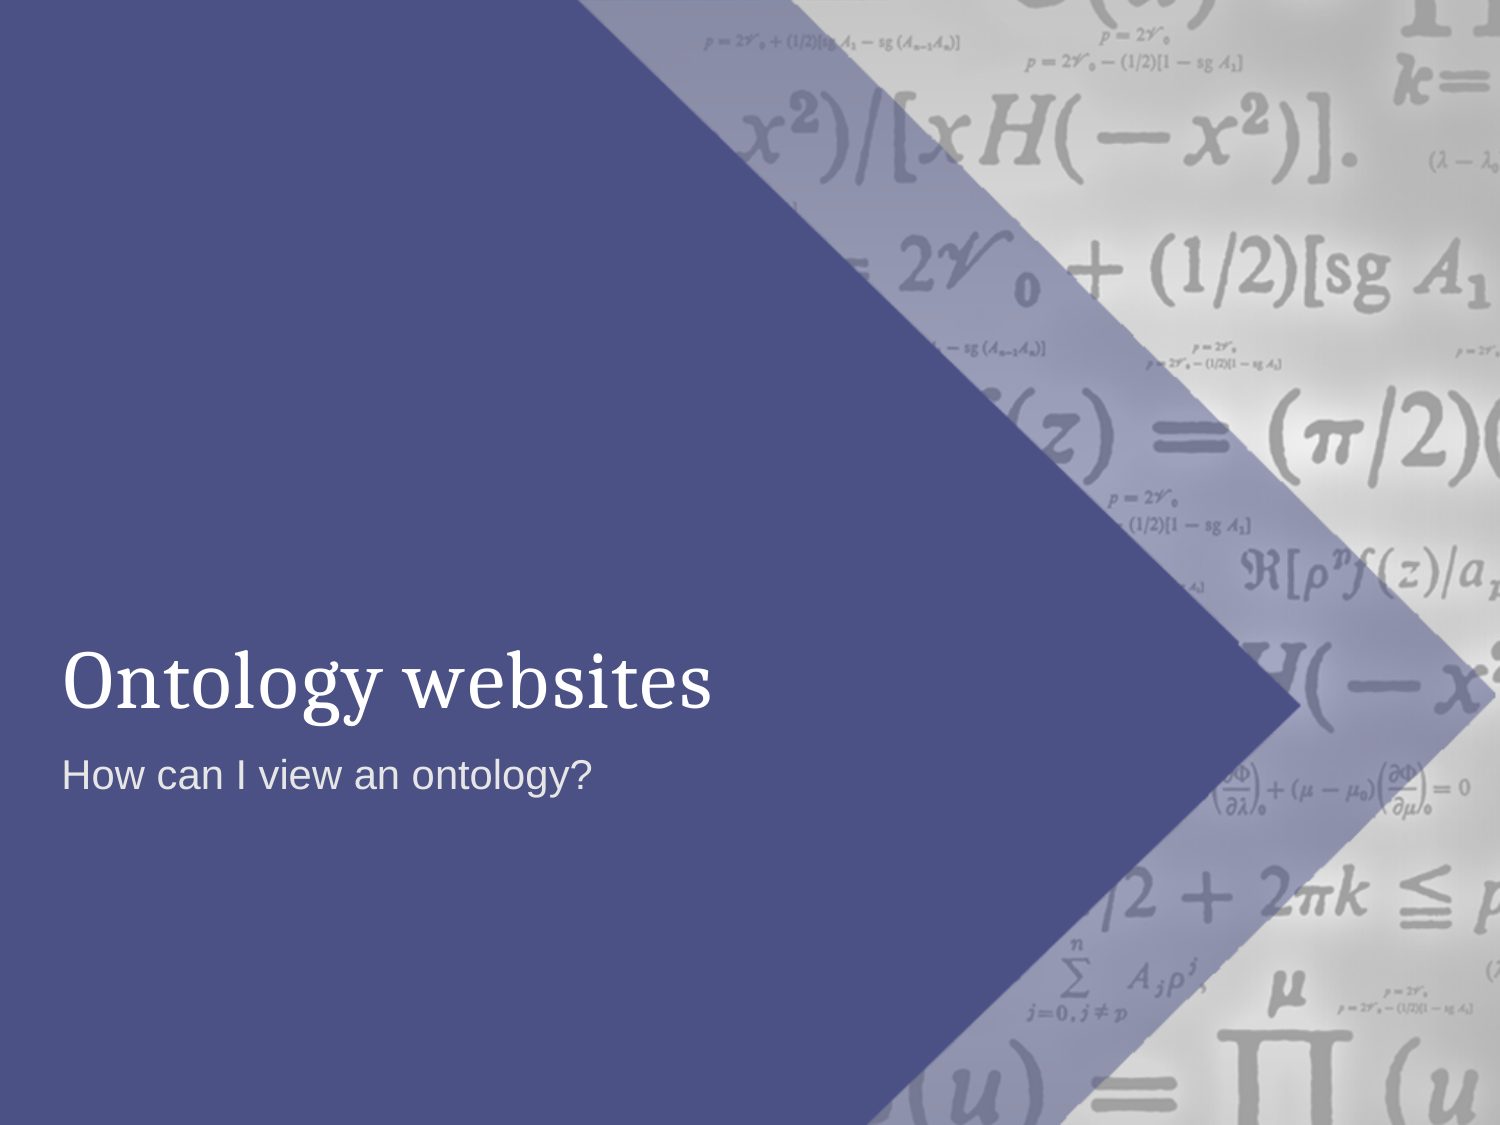

# Ontology websites
How can I view an ontology?